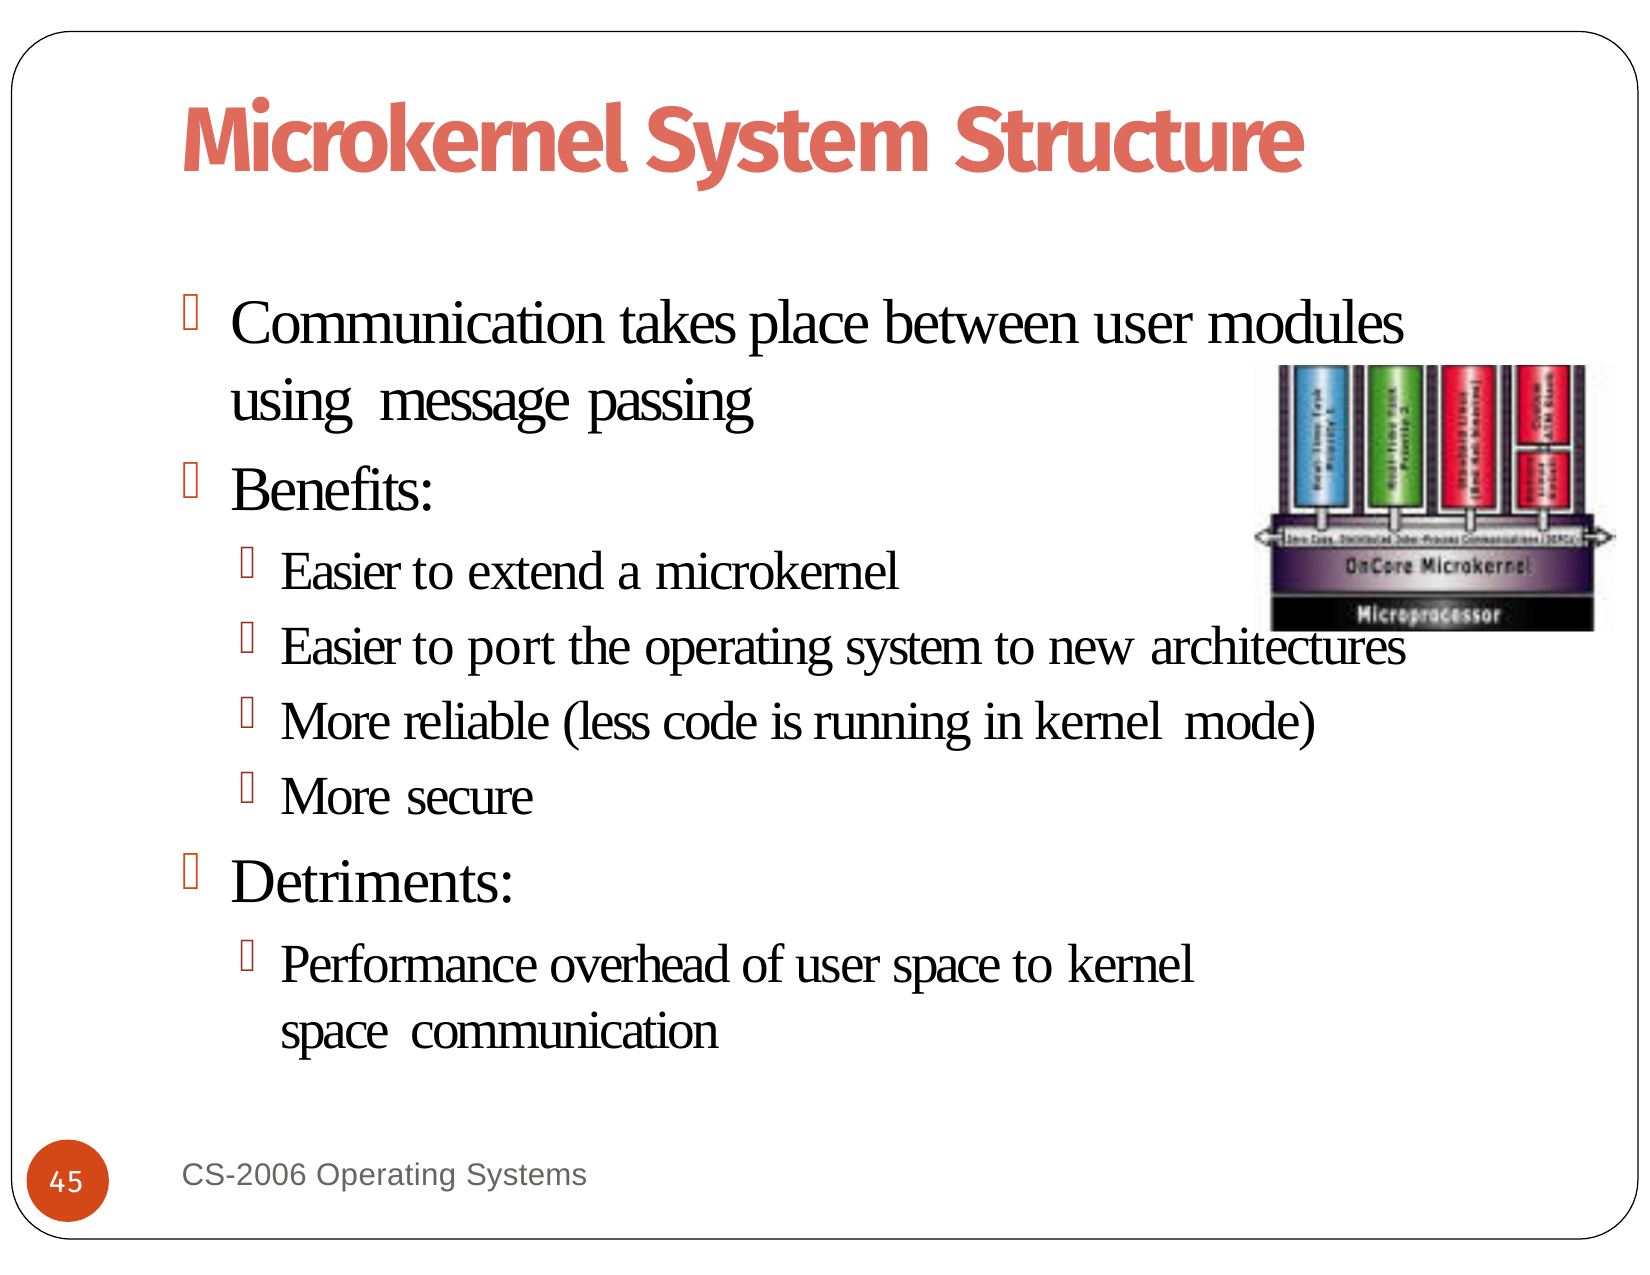

# Microkernel System Structure
Communication takes place between user modules using  message passing
Benefits:
Easier to extend a microkernel
Easier to port the operating system to new architectures
More reliable (less code is running in kernel mode)
More secure
Detriments:
Performance overhead of user space to kernel space  communication

CS-2006 Operating Systems
45